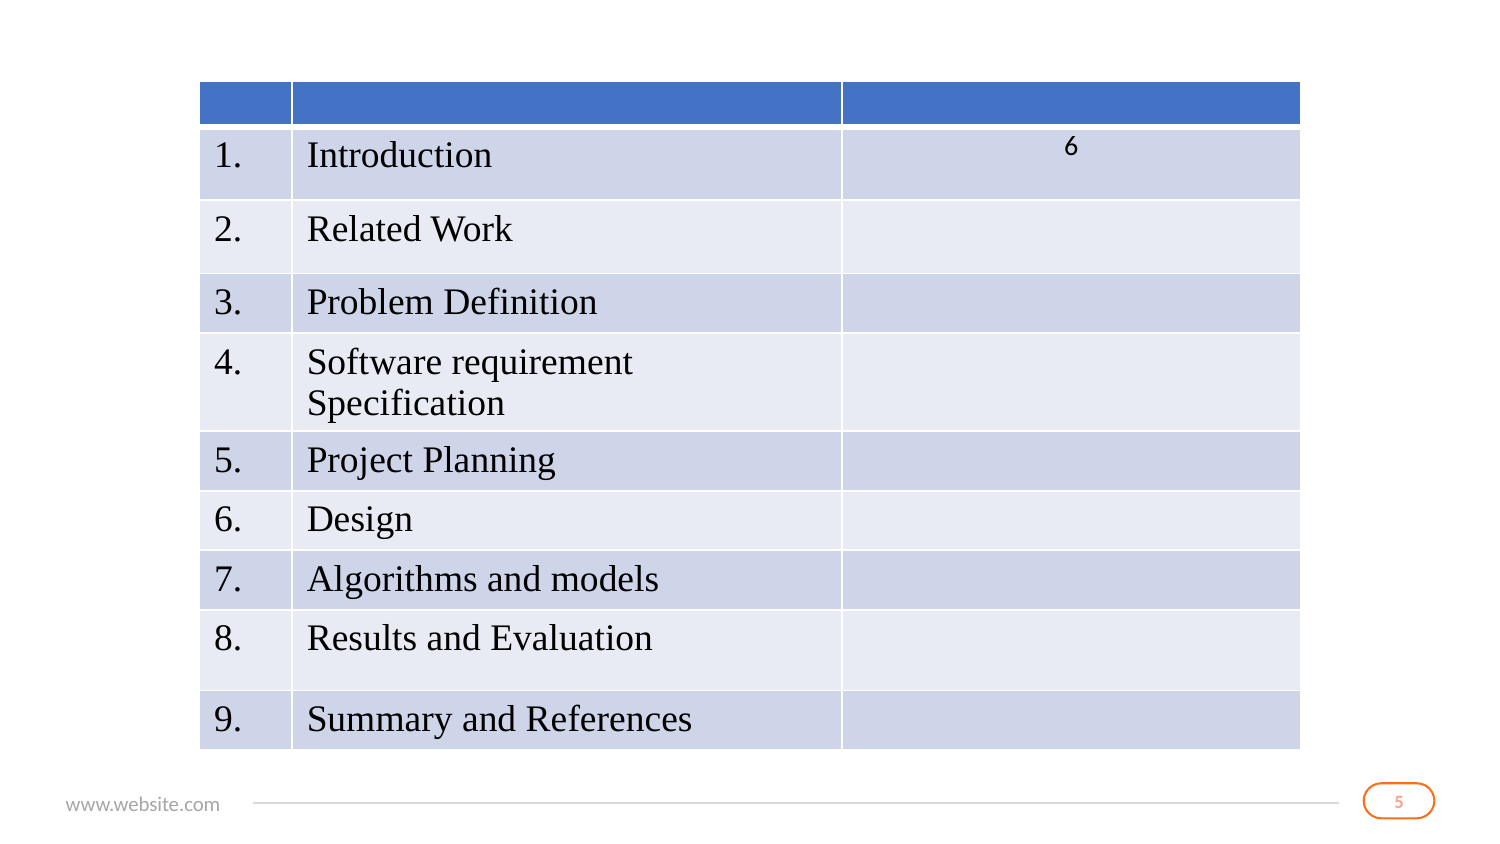

#
|  |  |  |
| --- | --- | --- |
| 1. | Introduction | 6 |
| 2. | Related Work |  |
| 3. | Problem Definition |  |
| 4. | Software requirement Specification |  |
| 5. | Project Planning |  |
| 6. | Design |  |
| 7. | Algorithms and models |  |
| 8. | Results and Evaluation |  |
| 9. | Summary and References |  |
5